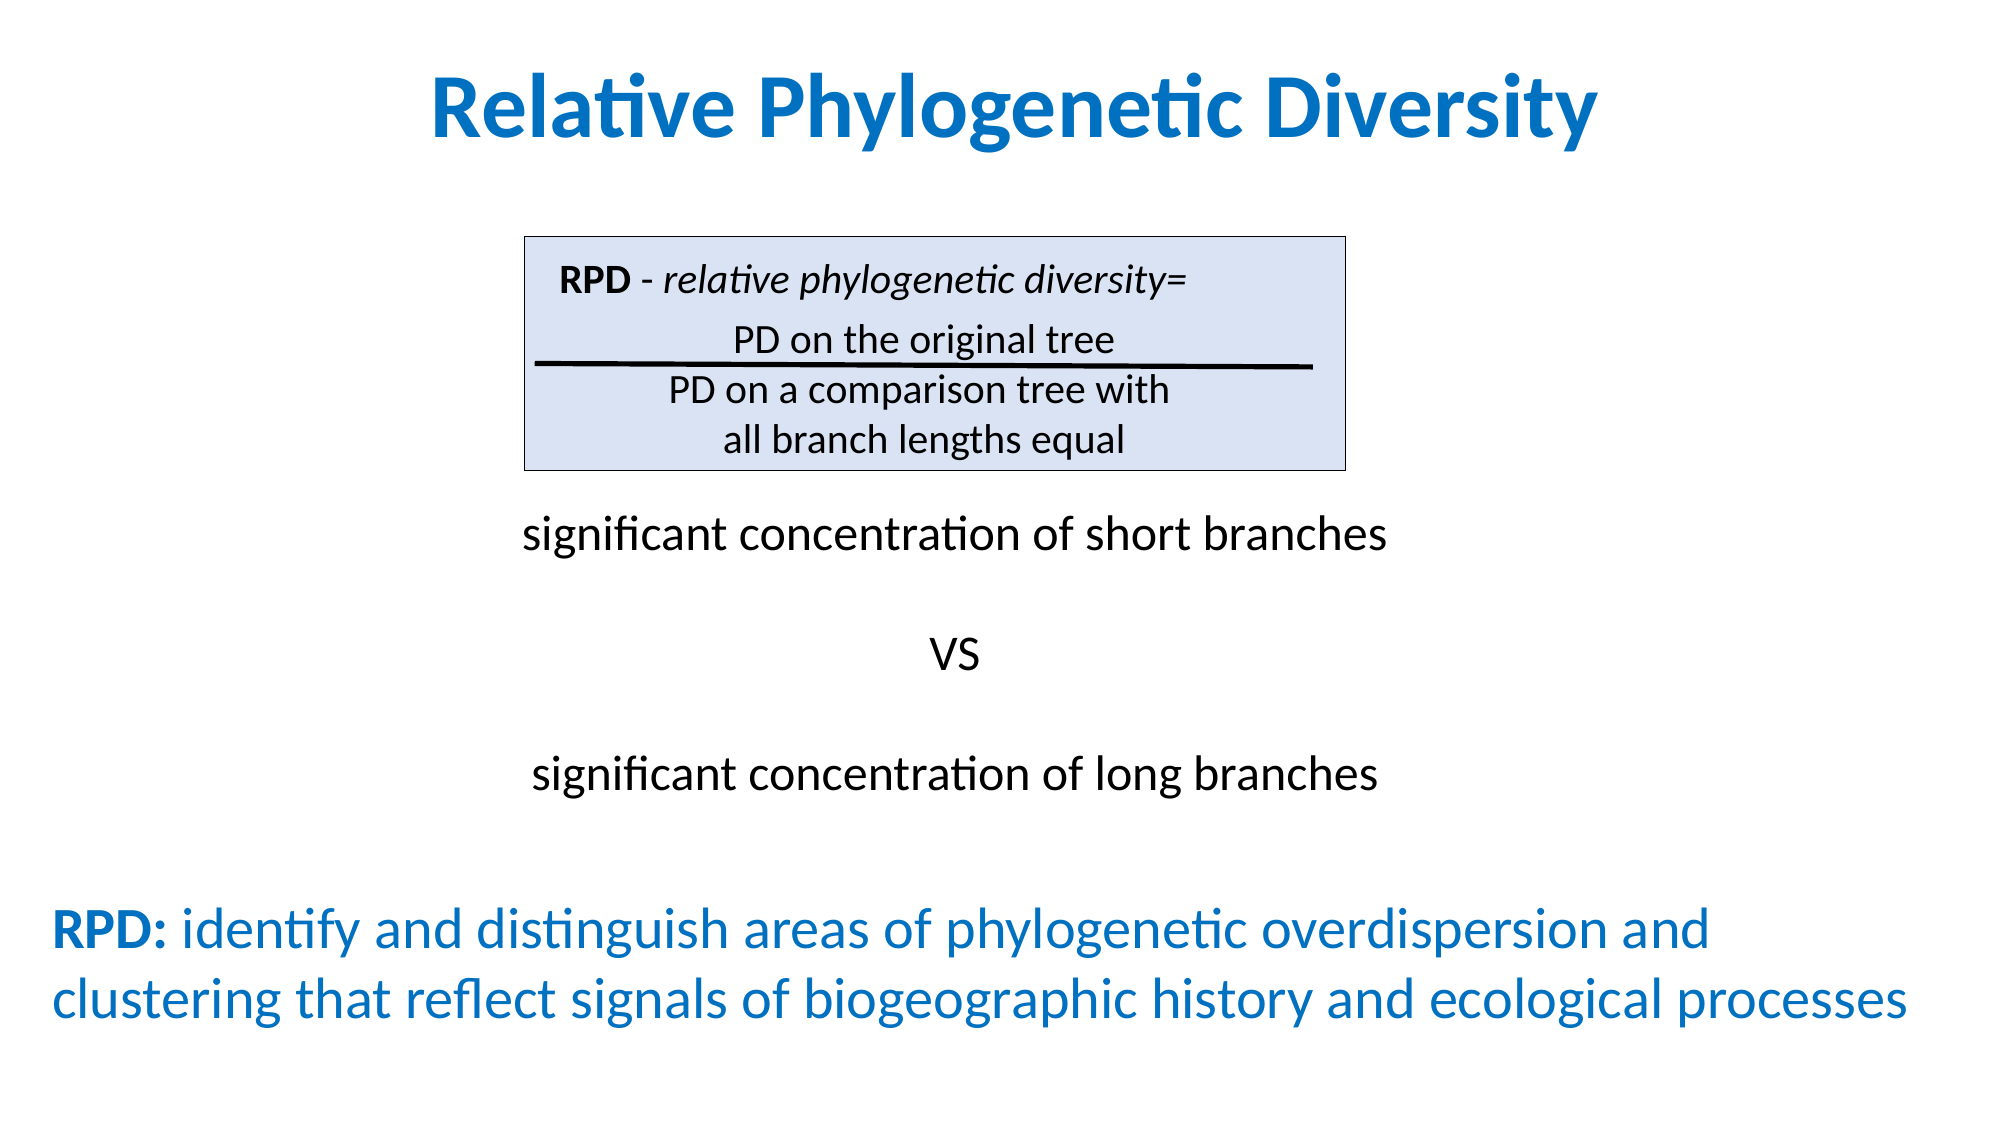

Relative Phylogenetic Diversity

RPD - relative phylogenetic diversity=
PD on the original tree
PD on a comparison tree with
all branch lengths equal
significant concentration of short branches

VS

significant concentration of long branches

RPE is ratio of B/D:

RPE - relative phylogenetic endemism =
PD on the range-weighted original tree
PD on a range-weighted comparison tree with
all branch lengths equal
RPD: identify and distinguish areas of phylogenetic overdispersion and clustering that reflect signals of biogeographic history and ecological processes
Mishler et al., (2014)